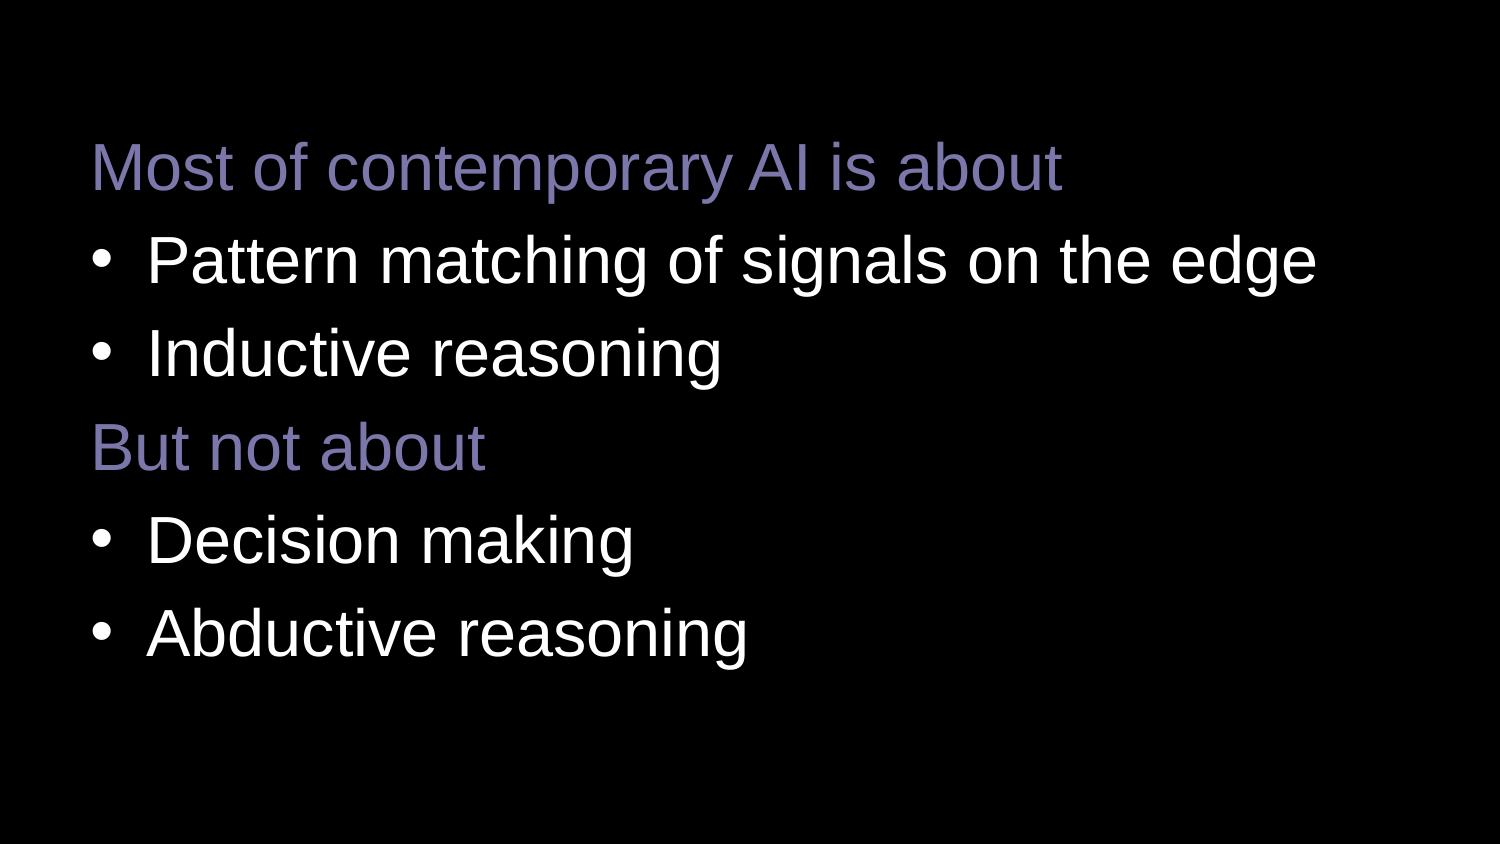

Most of contemporary AI is about
Pattern matching of signals on the edge
Inductive reasoning
But not about
Decision making
Abductive reasoning